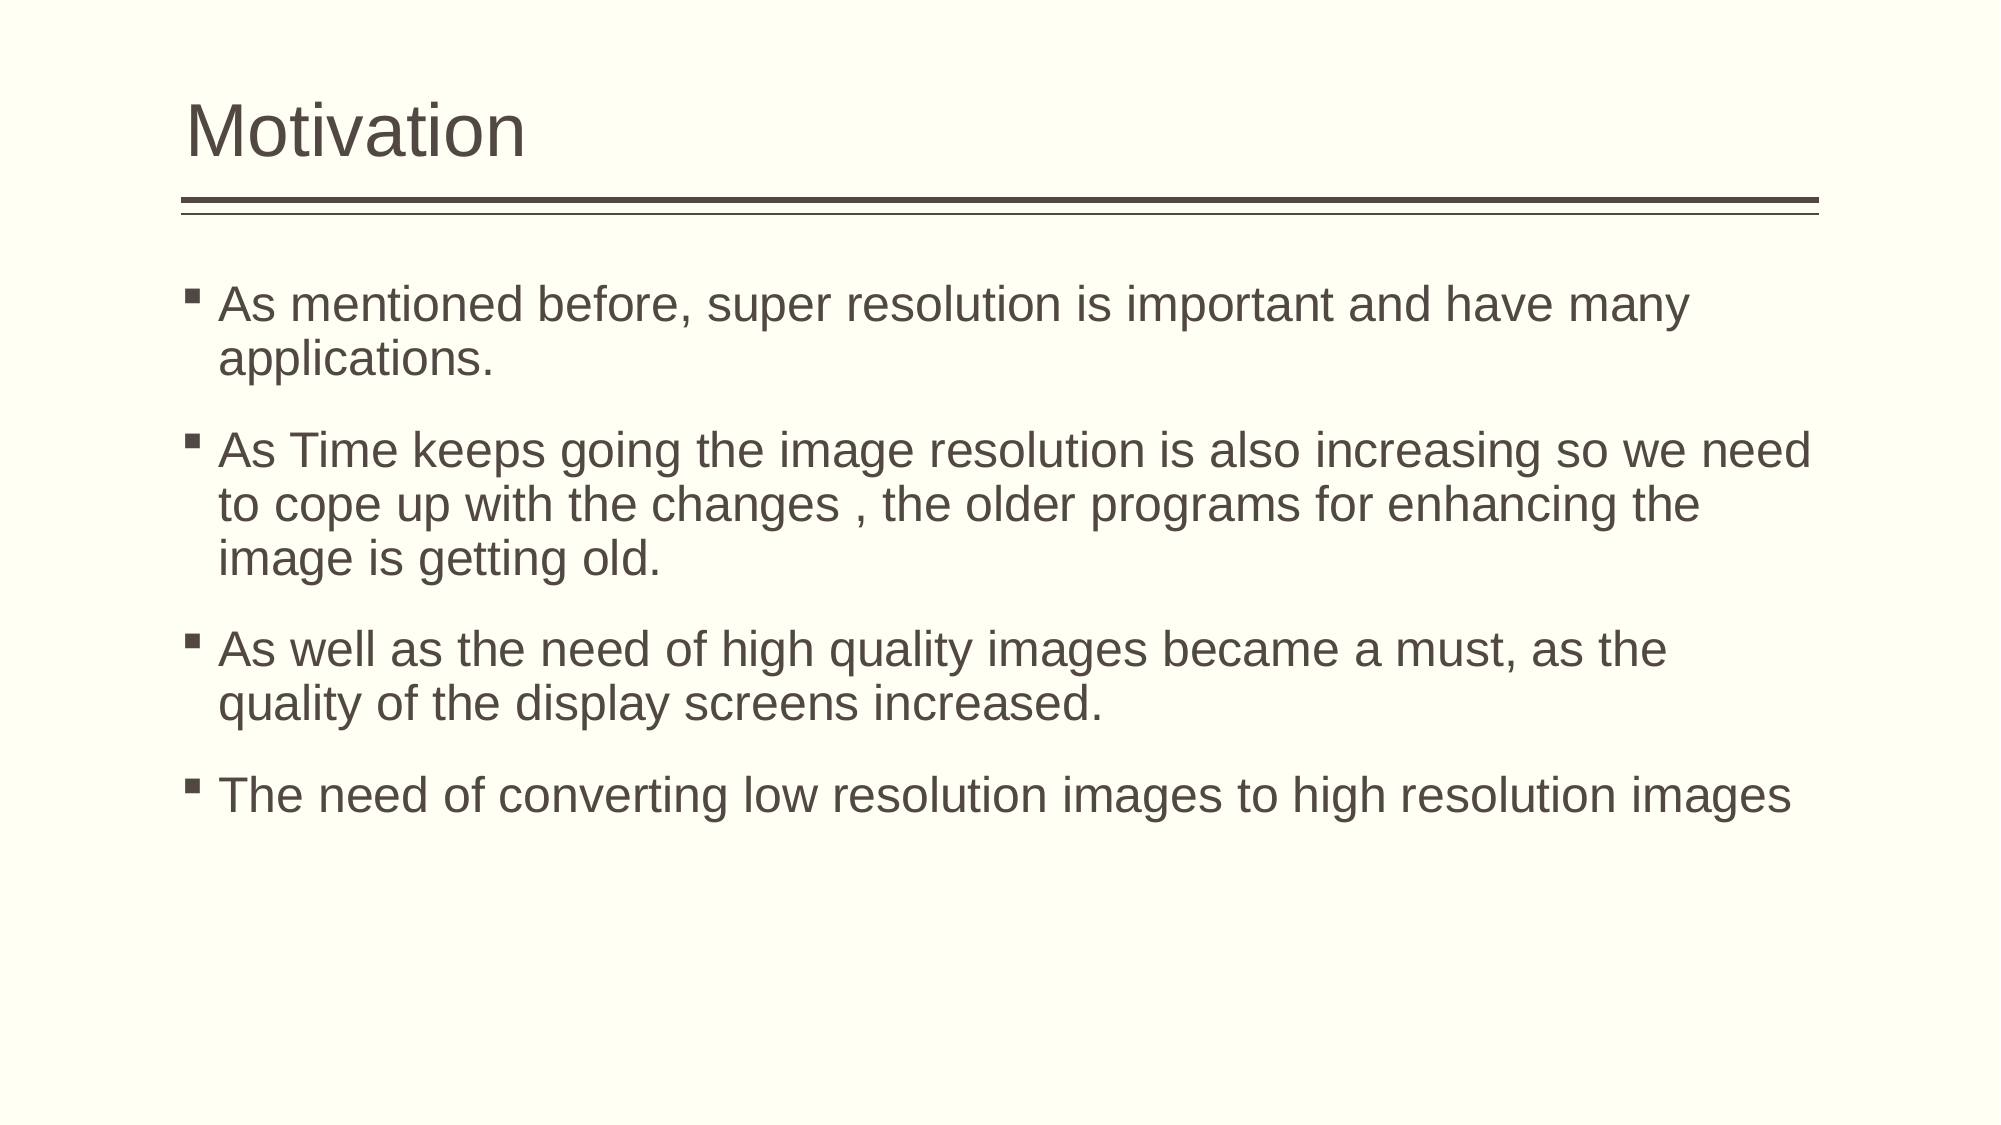

# Motivation
As mentioned before, super resolution is important and have many applications.
As Time keeps going the image resolution is also increasing so we need to cope up with the changes , the older programs for enhancing the image is getting old.
As well as the need of high quality images became a must, as the quality of the display screens increased.
The need of converting low resolution images to high resolution images